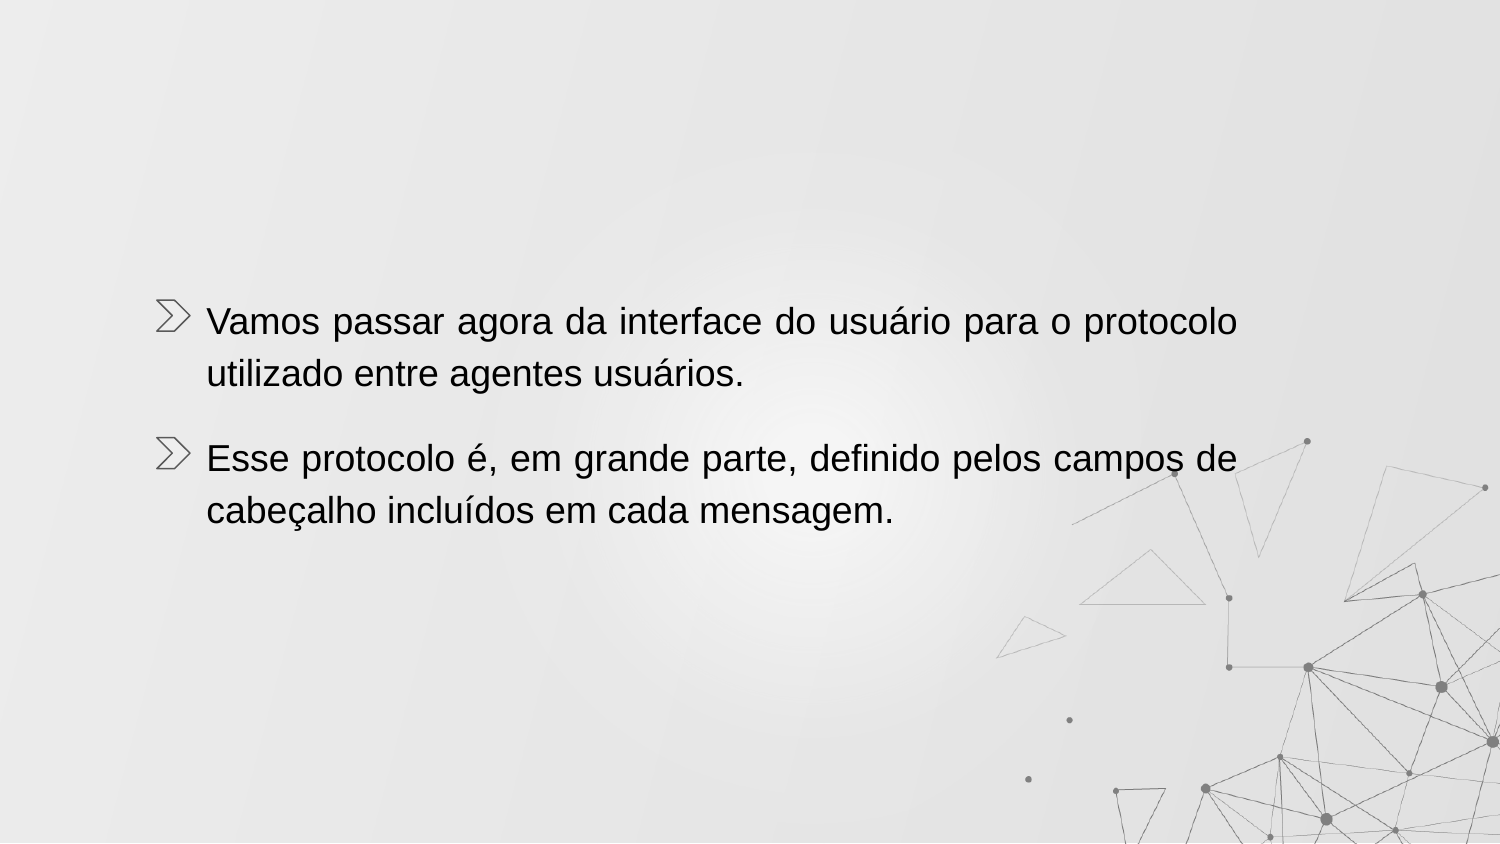

Vamos passar agora da interface do usuário para o protocolo utilizado entre agentes usuários.

Esse protocolo é, em grande parte, definido pelos campos de cabeçalho incluídos em cada mensagem.